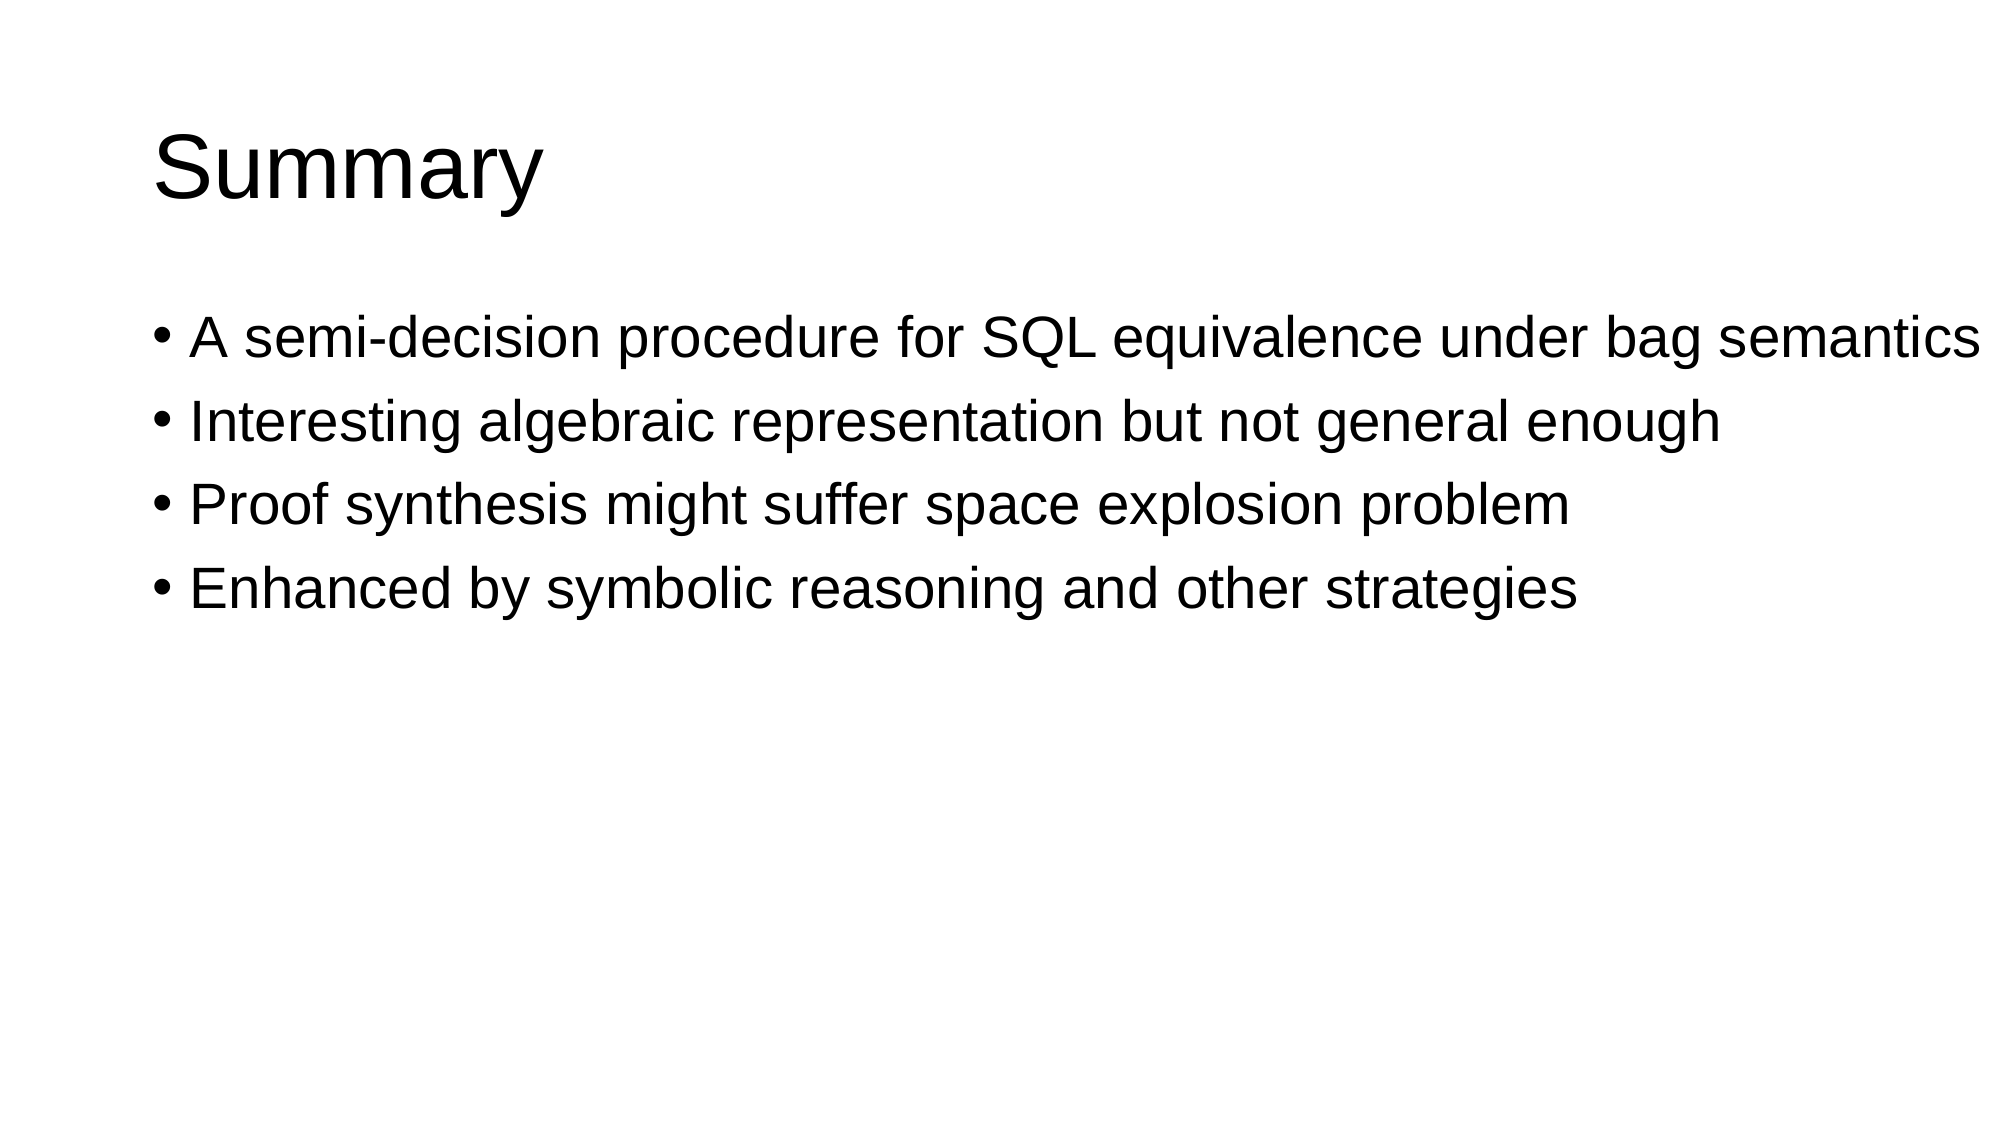

# Summary
A semi-decision procedure for SQL equivalence under bag semantics
Interesting algebraic representation but not general enough
Proof synthesis might suffer space explosion problem
Enhanced by symbolic reasoning and other strategies